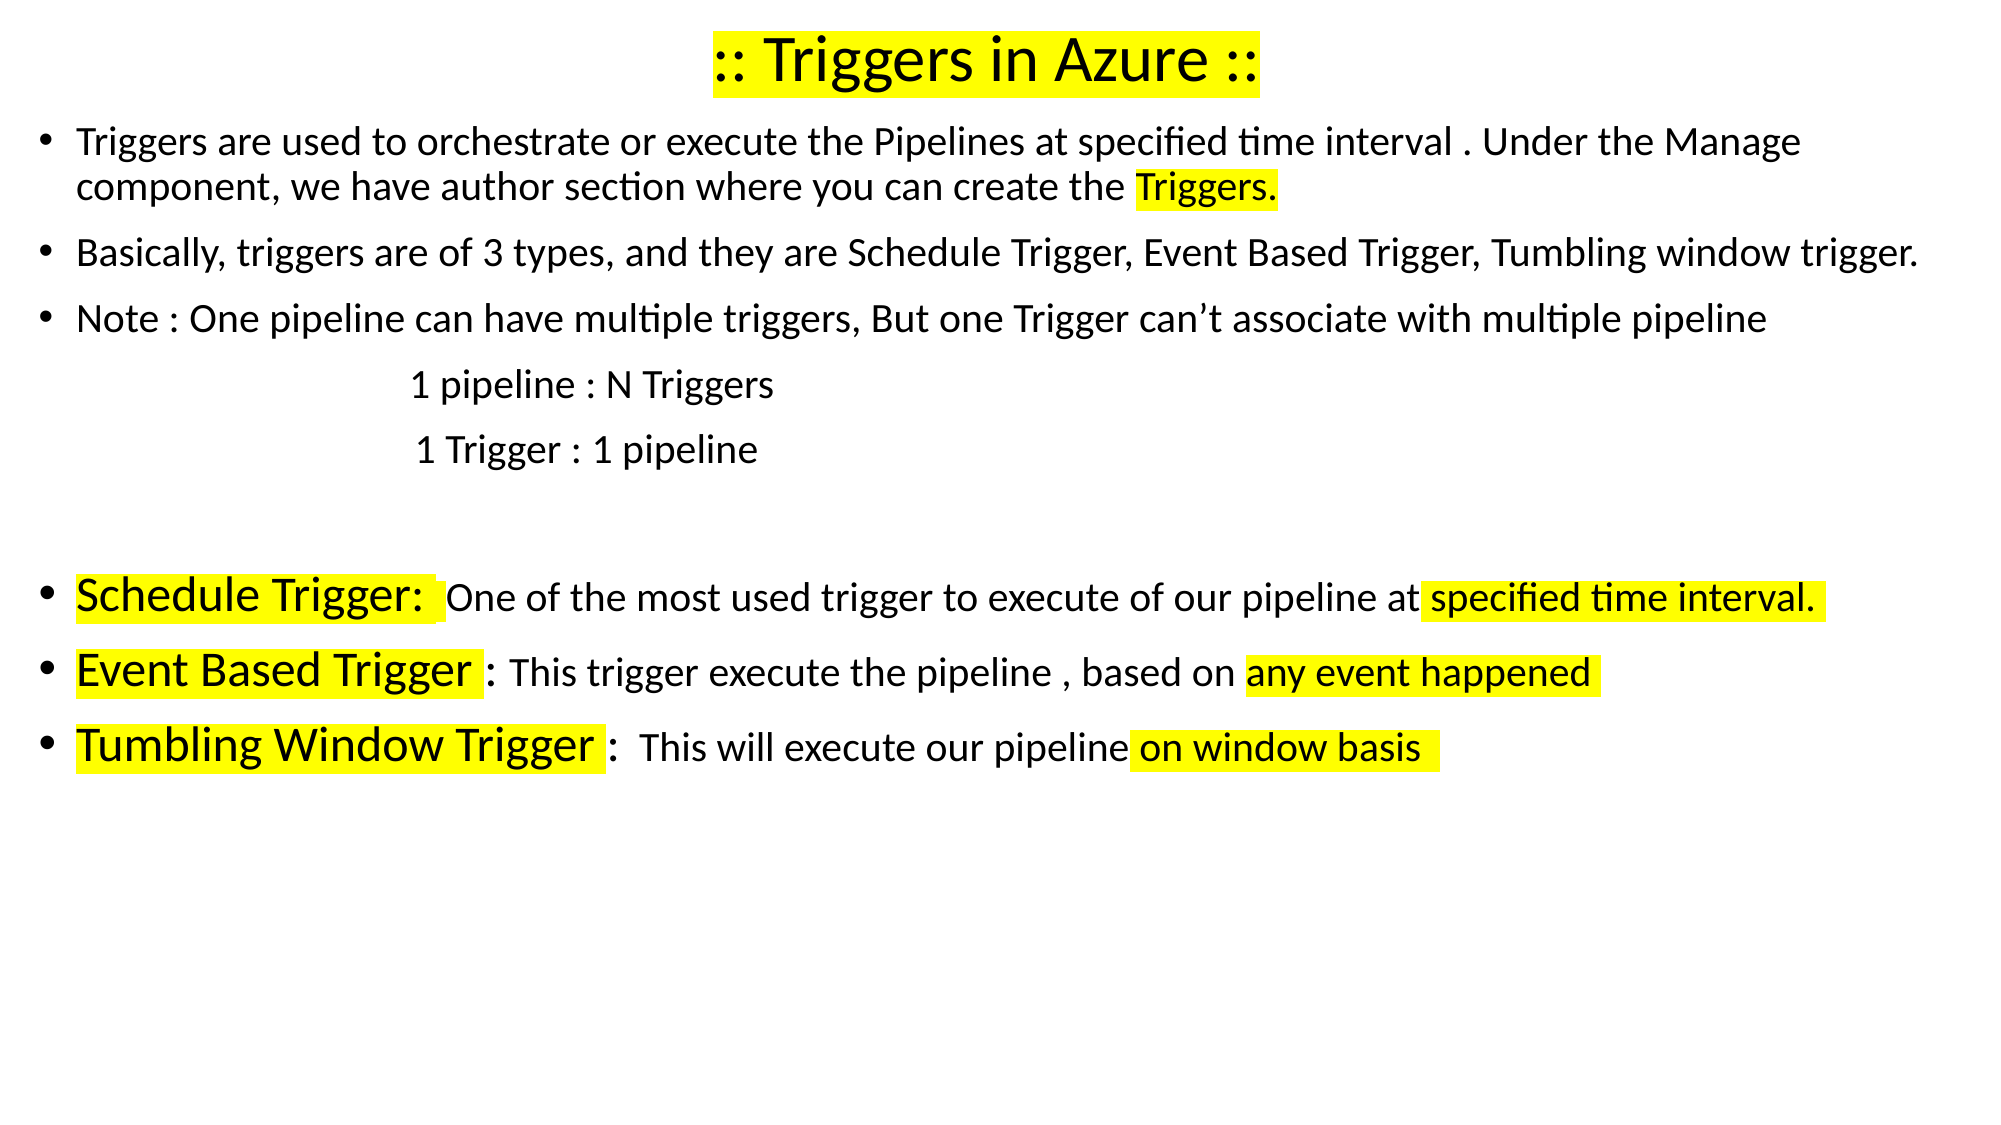

# :: Triggers in Azure ::
Triggers are used to orchestrate or execute the Pipelines at specified time interval . Under the Manage component, we have author section where you can create the Triggers.
Basically, triggers are of 3 types, and they are Schedule Trigger, Event Based Trigger, Tumbling window trigger.
Note : One pipeline can have multiple triggers, But one Trigger can’t associate with multiple pipeline
                                       1 pipeline : N Triggers
		        1 Trigger : 1 pipeline

Schedule Trigger:  One of the most used trigger to execute of our pipeline at specified time interval.
Event Based Trigger : This trigger execute the pipeline , based on any event happened
Tumbling Window Trigger :  This will execute our pipeline on window basis